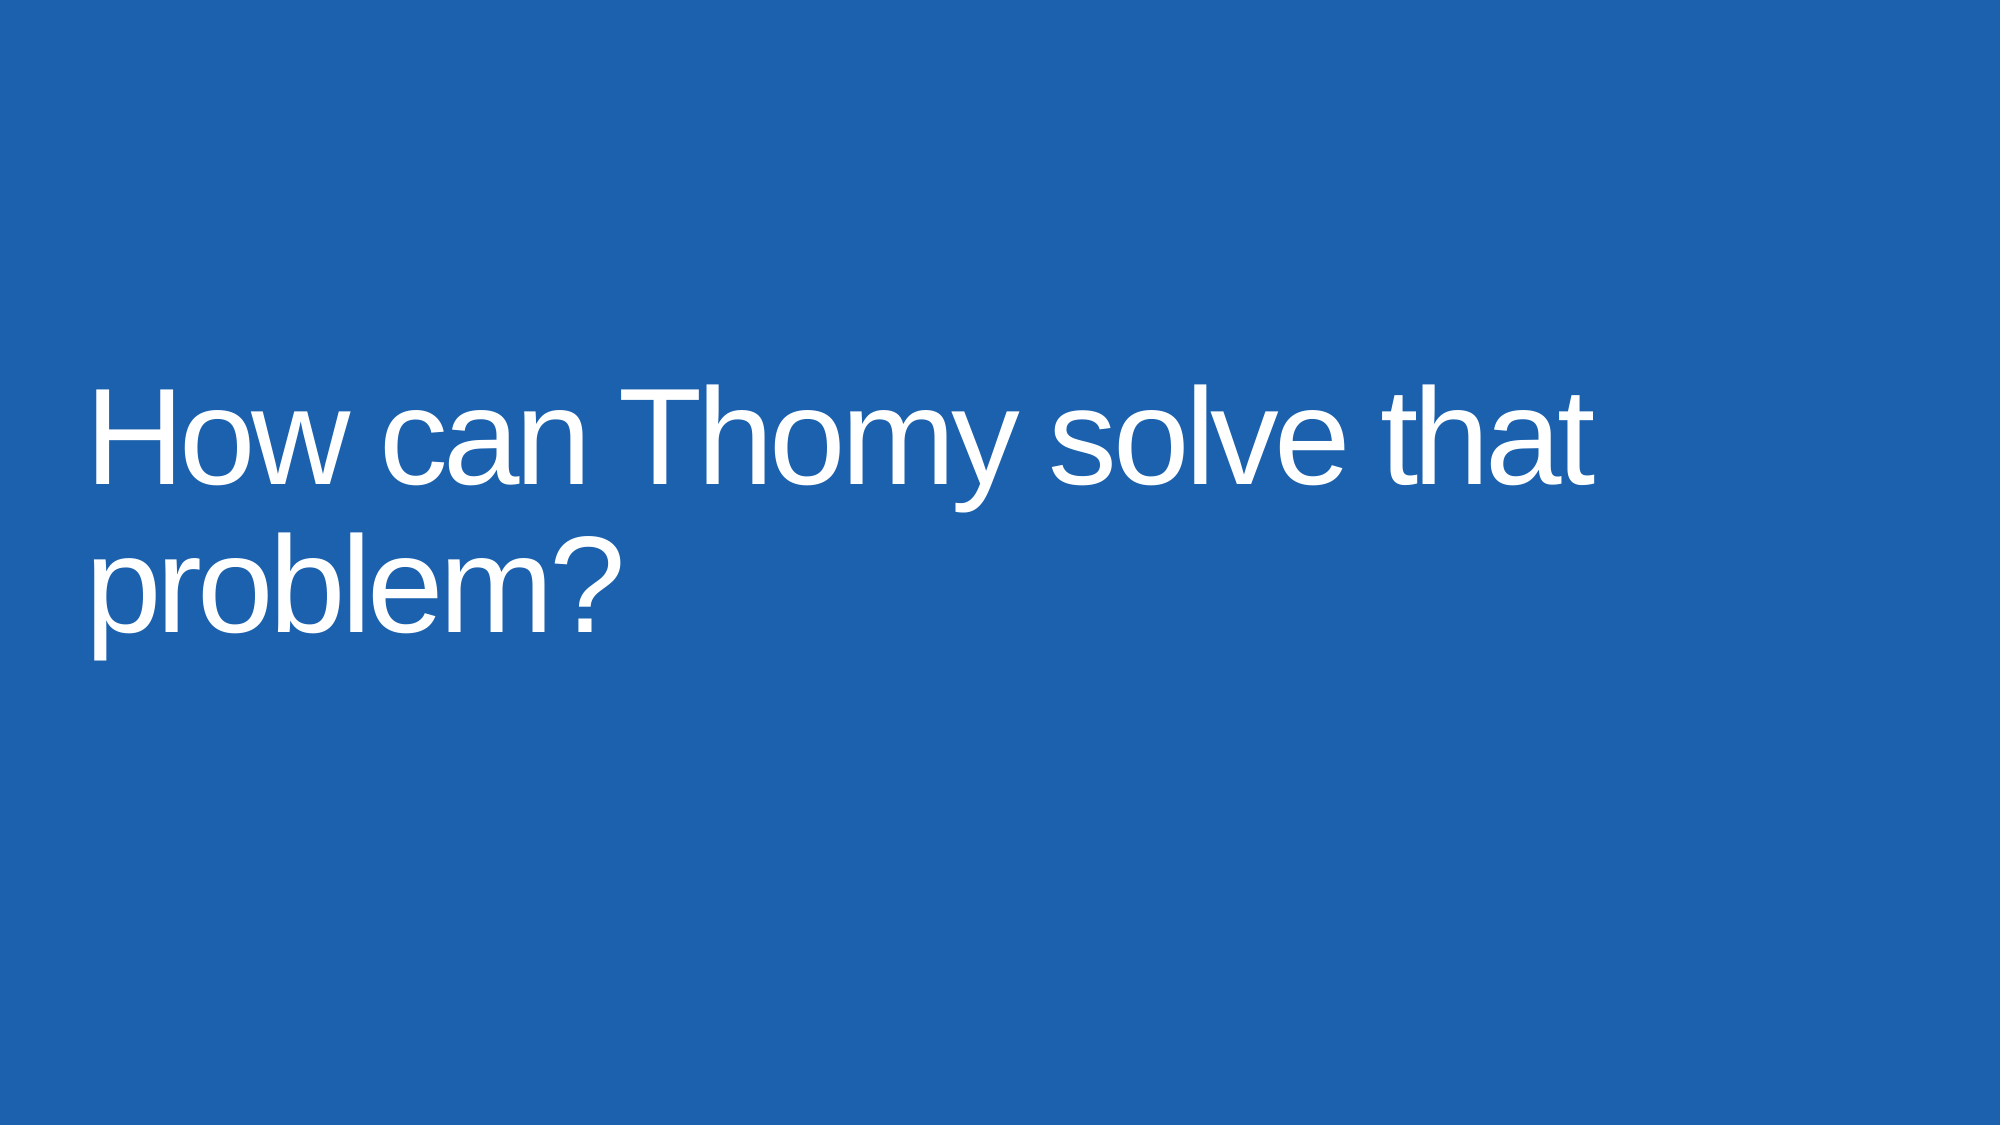

# How can Thomy solve that problem?